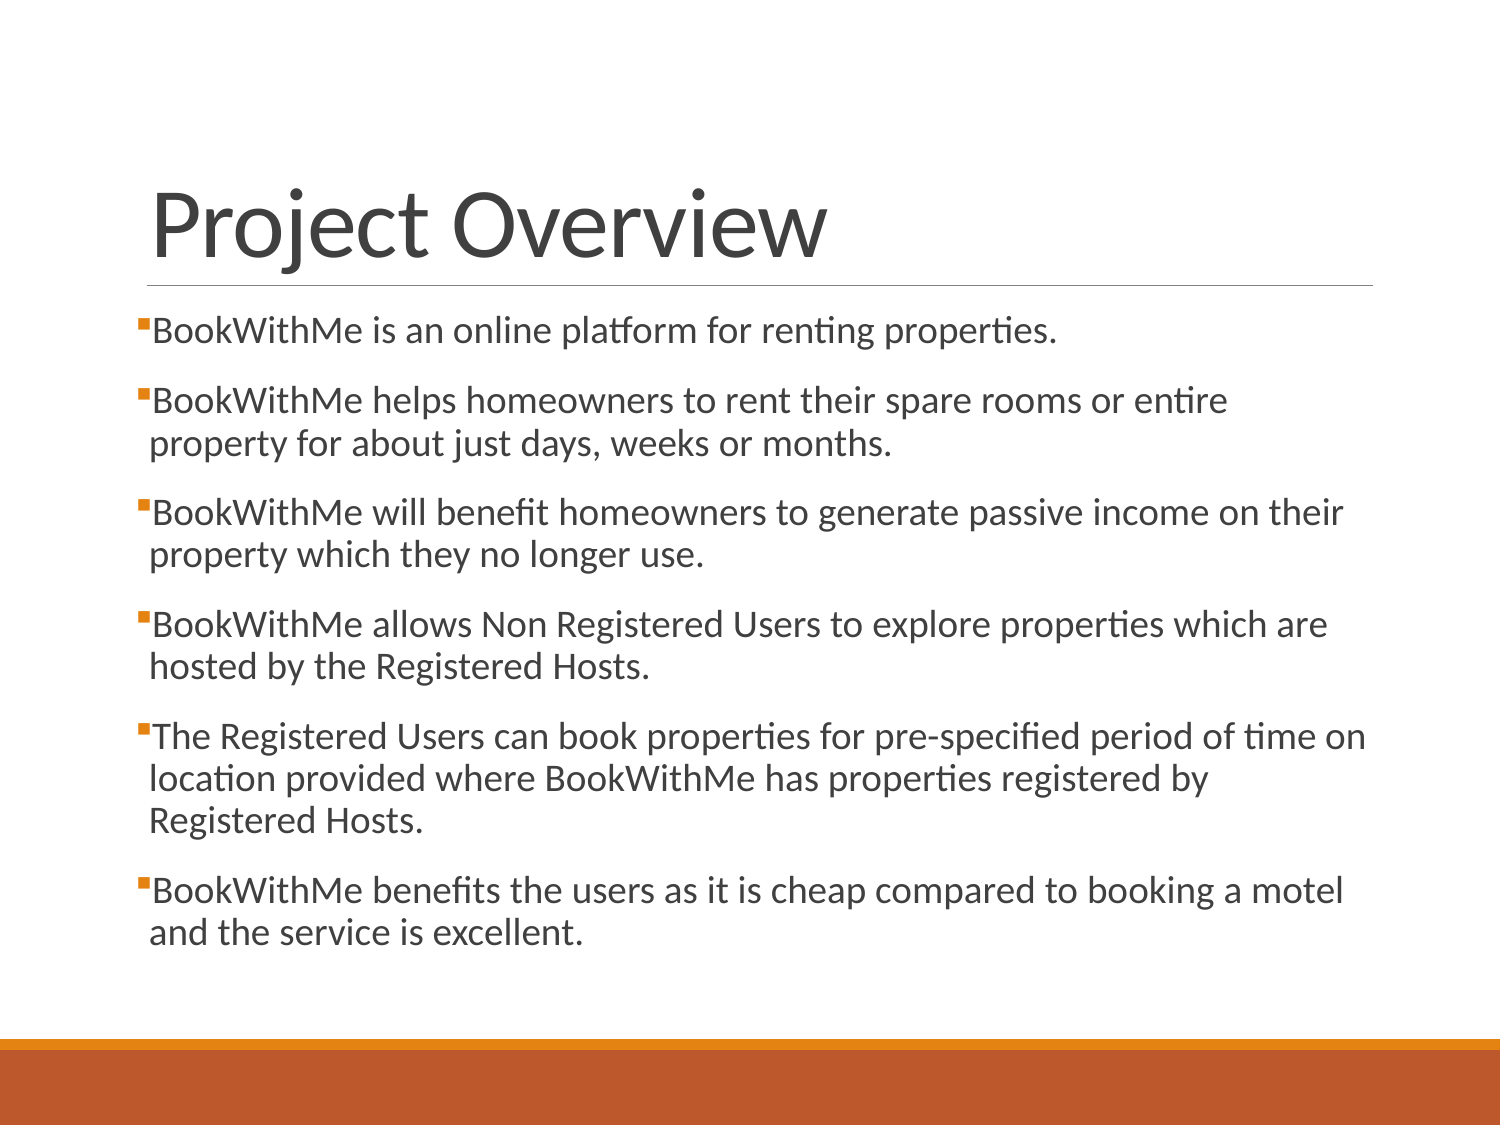

# Project Overview
BookWithMe is an online platform for renting properties.
BookWithMe helps homeowners to rent their spare rooms or entire property for about just days, weeks or months.
BookWithMe will benefit homeowners to generate passive income on their property which they no longer use.
BookWithMe allows Non Registered Users to explore properties which are hosted by the Registered Hosts.
The Registered Users can book properties for pre-specified period of time on location provided where BookWithMe has properties registered by Registered Hosts.
BookWithMe benefits the users as it is cheap compared to booking a motel and the service is excellent.